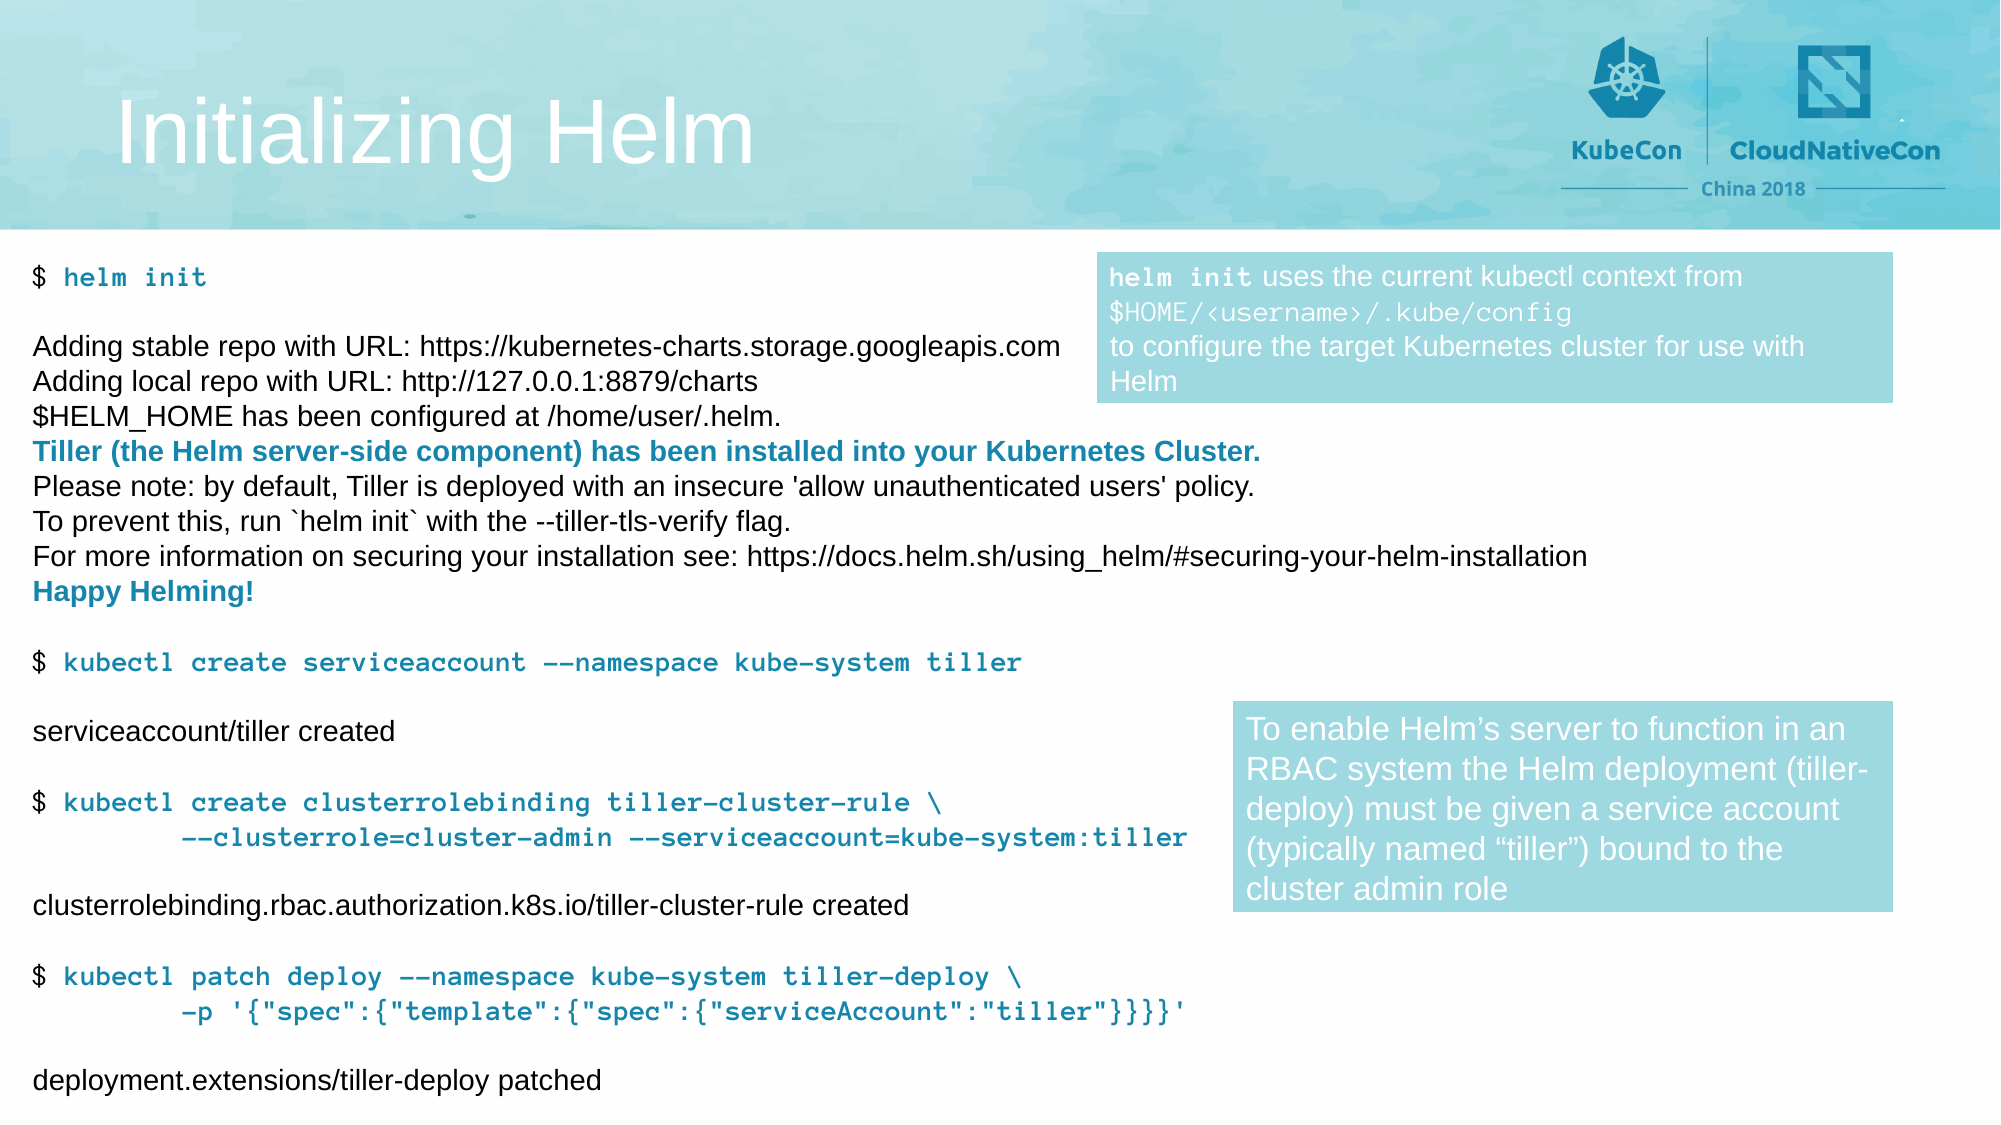

# Initializing Helm
$ helm init

Adding stable repo with URL: https://kubernetes-charts.storage.googleapis.com
Adding local repo with URL: http://127.0.0.1:8879/charts
$HELM_HOME has been configured at /home/user/.helm.
Tiller (the Helm server-side component) has been installed into your Kubernetes Cluster.
Please note: by default, Tiller is deployed with an insecure 'allow unauthenticated users' policy.
To prevent this, run `helm init` with the --tiller-tls-verify flag.
For more information on securing your installation see: https://docs.helm.sh/using_helm/#securing-your-helm-installation
Happy Helming!

$ kubectl create serviceaccount --namespace kube-system tiller

serviceaccount/tiller created

$ kubectl create clusterrolebinding tiller-cluster-rule \
	--clusterrole=cluster-admin --serviceaccount=kube-system:tiller

clusterrolebinding.rbac.authorization.k8s.io/tiller-cluster-rule created

$ kubectl patch deploy --namespace kube-system tiller-deploy \
	-p '{"spec":{"template":{"spec":{"serviceAccount":"tiller"}}}}'

deployment.extensions/tiller-deploy patched

helm init uses the current kubectl context from $HOME/<username>/.kube/config
to configure the target Kubernetes cluster for use with Helm
To enable Helm’s server to function in an RBAC system the Helm deployment (tiller-deploy) must be given a service account (typically named “tiller”) bound to the cluster admin role